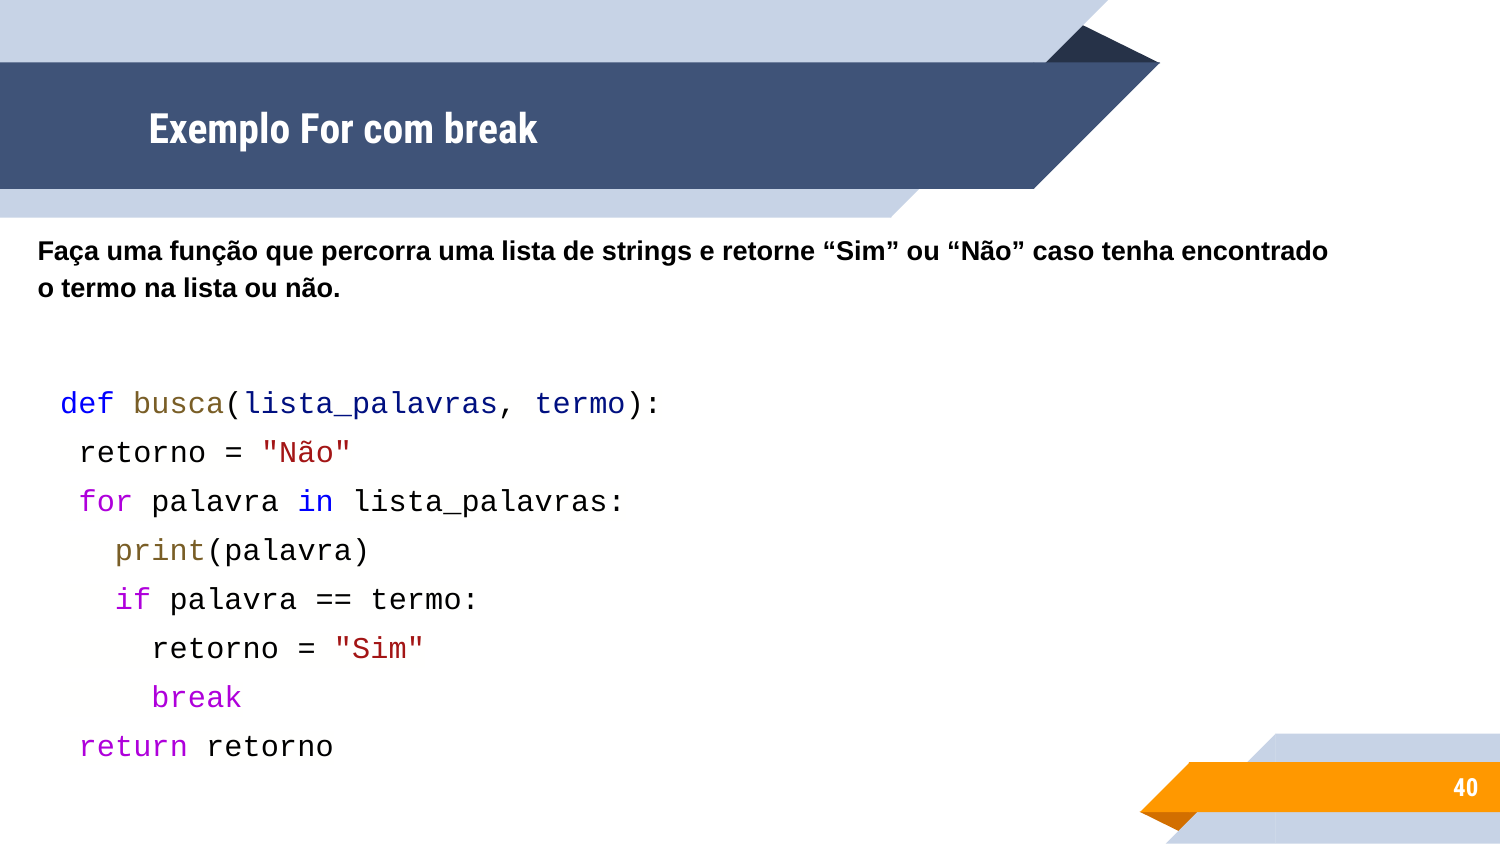

# Exemplo For com break
Faça uma função que percorra uma lista de strings e retorne “Sim” ou “Não” caso tenha encontrado o termo na lista ou não.
def busca(lista_palavras, termo):
 retorno = "Não"
 for palavra in lista_palavras:
   print(palavra)
   if palavra == termo:
     retorno = "Sim"
     break
 return retorno

40